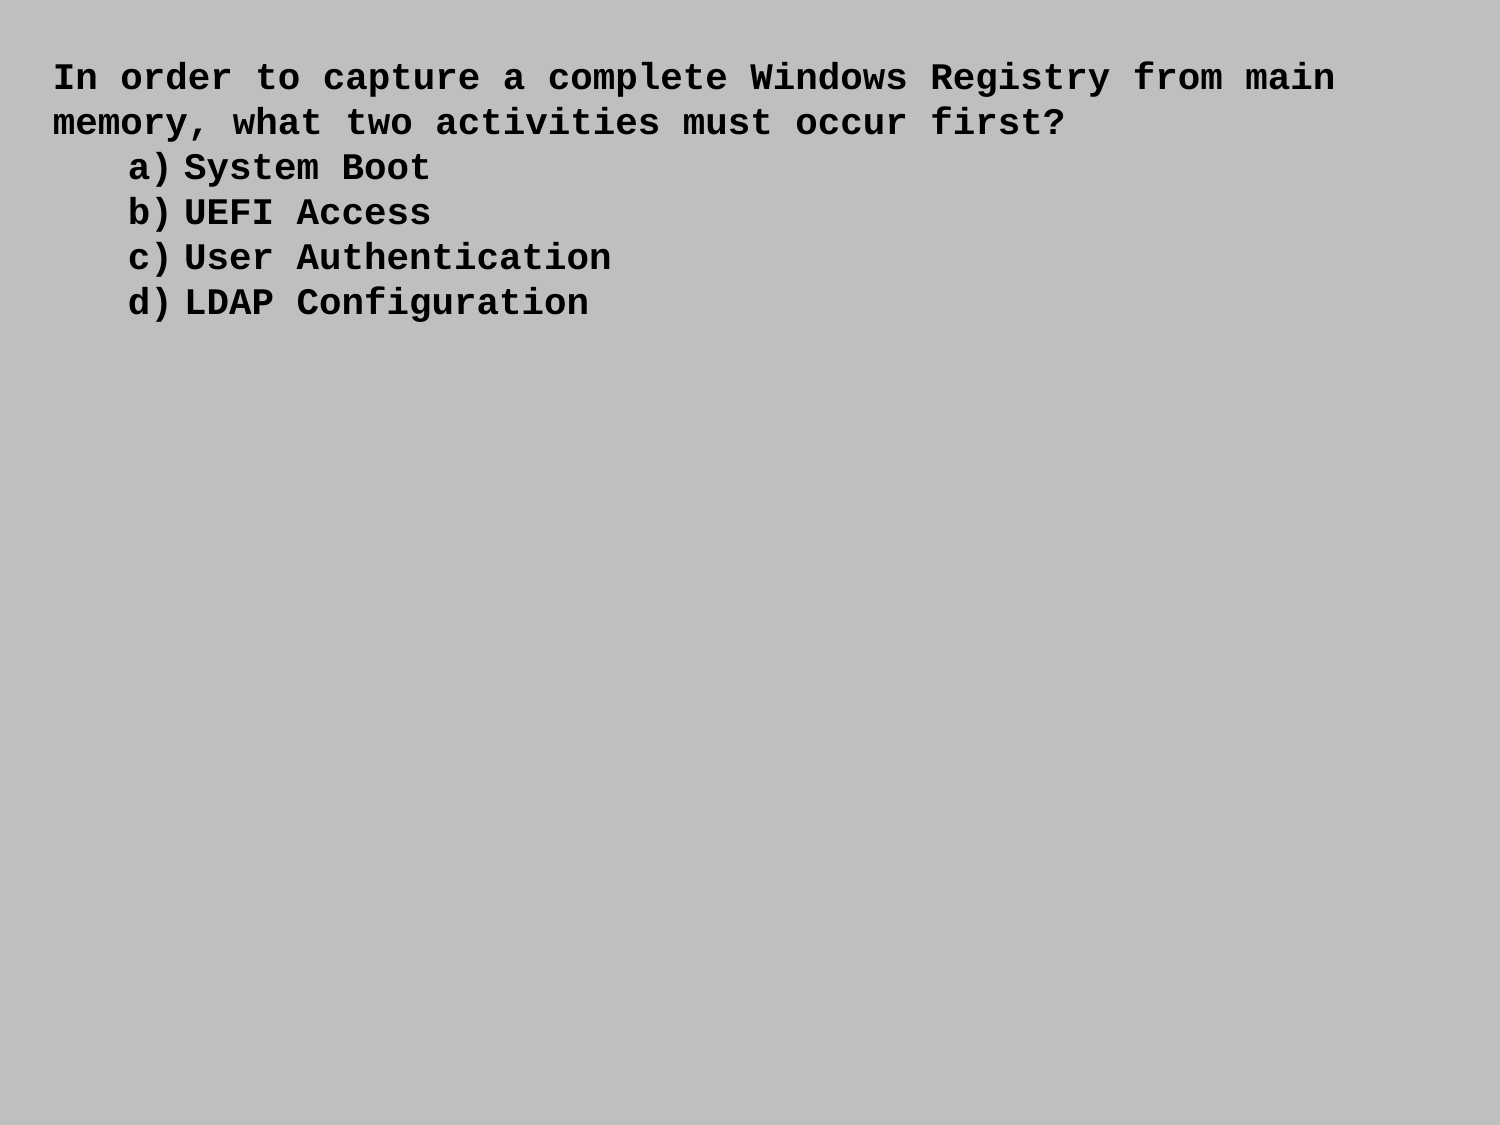

In order to capture a complete Windows Registry from main memory, what two activities must occur first?
System Boot
UEFI Access
User Authentication
LDAP Configuration